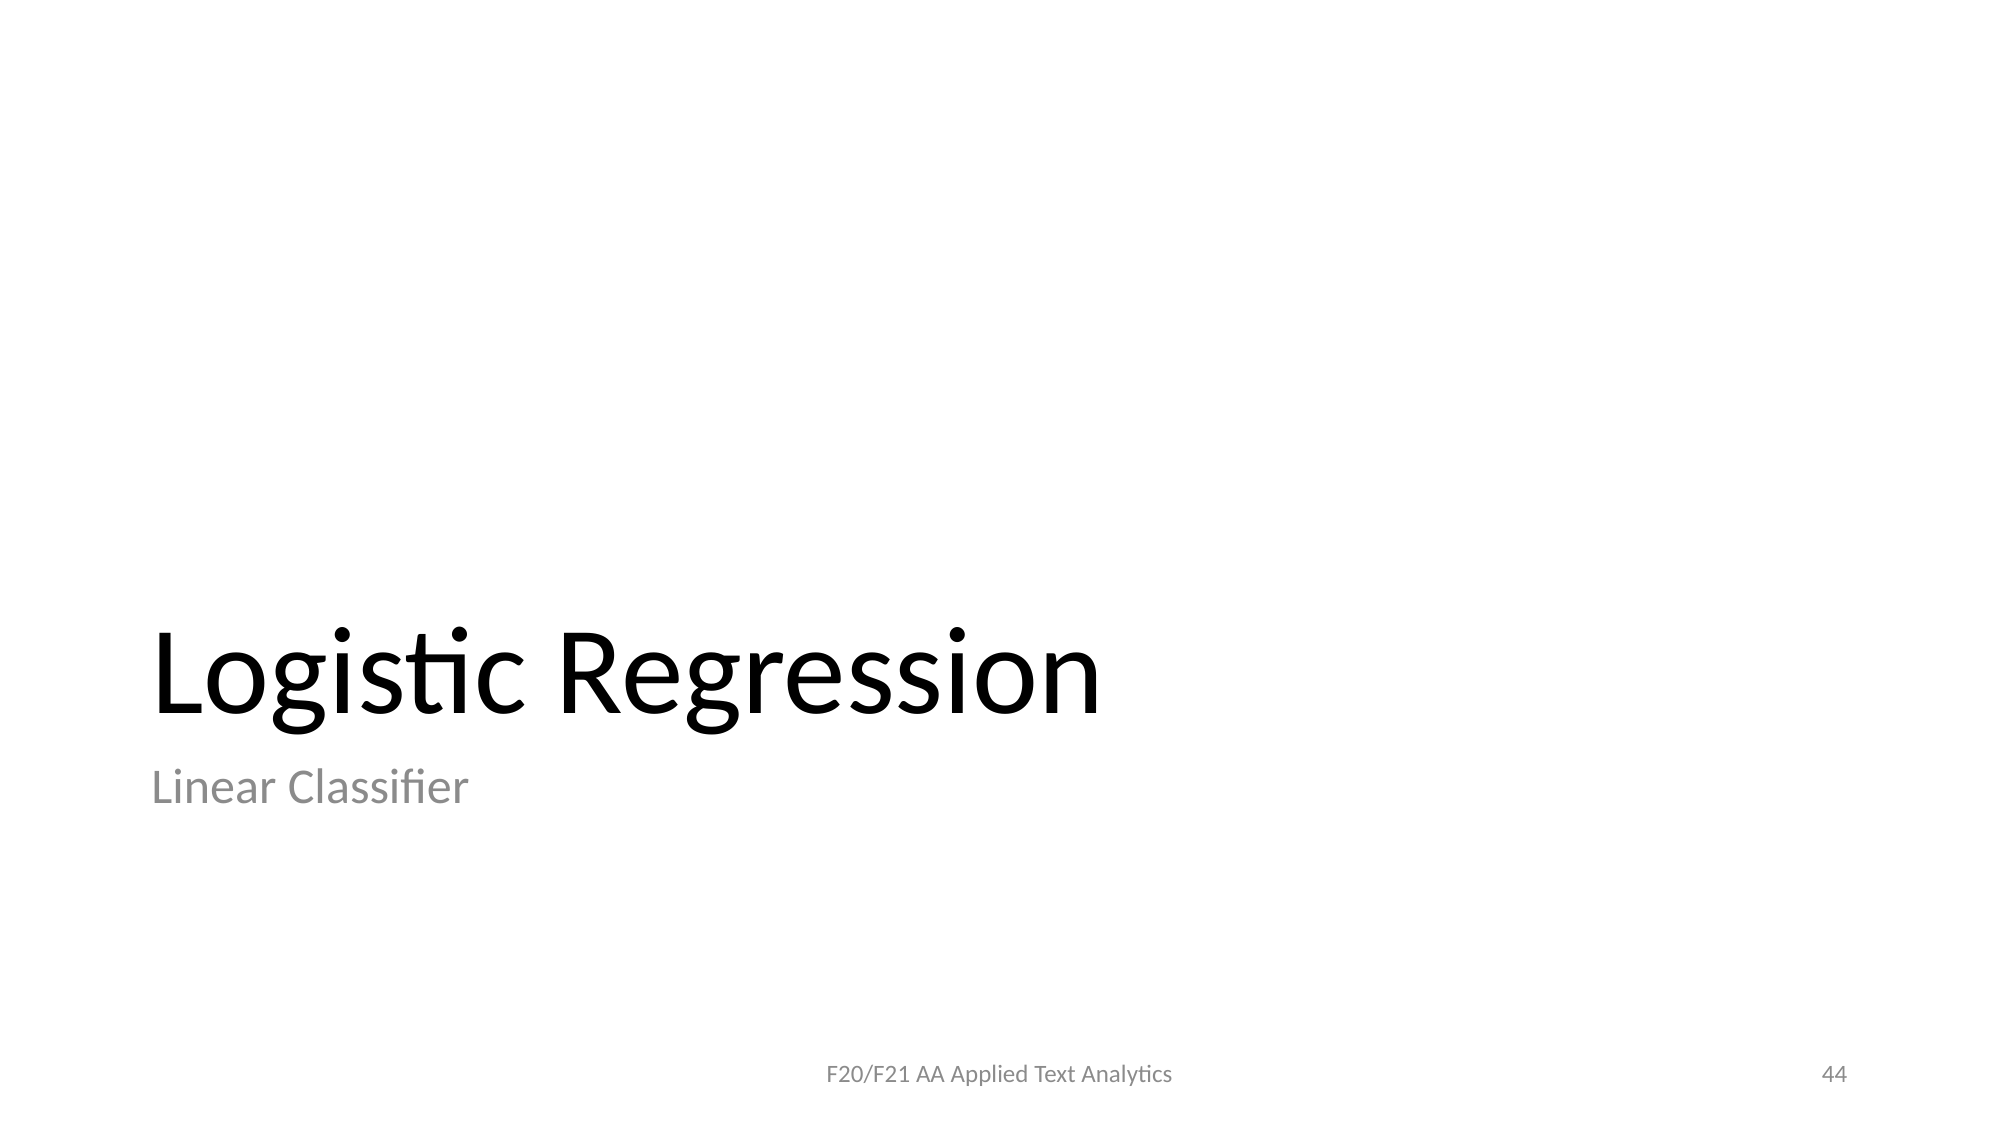

# Logistic Regression
Linear Classifier
F20/F21 AA Applied Text Analytics
44